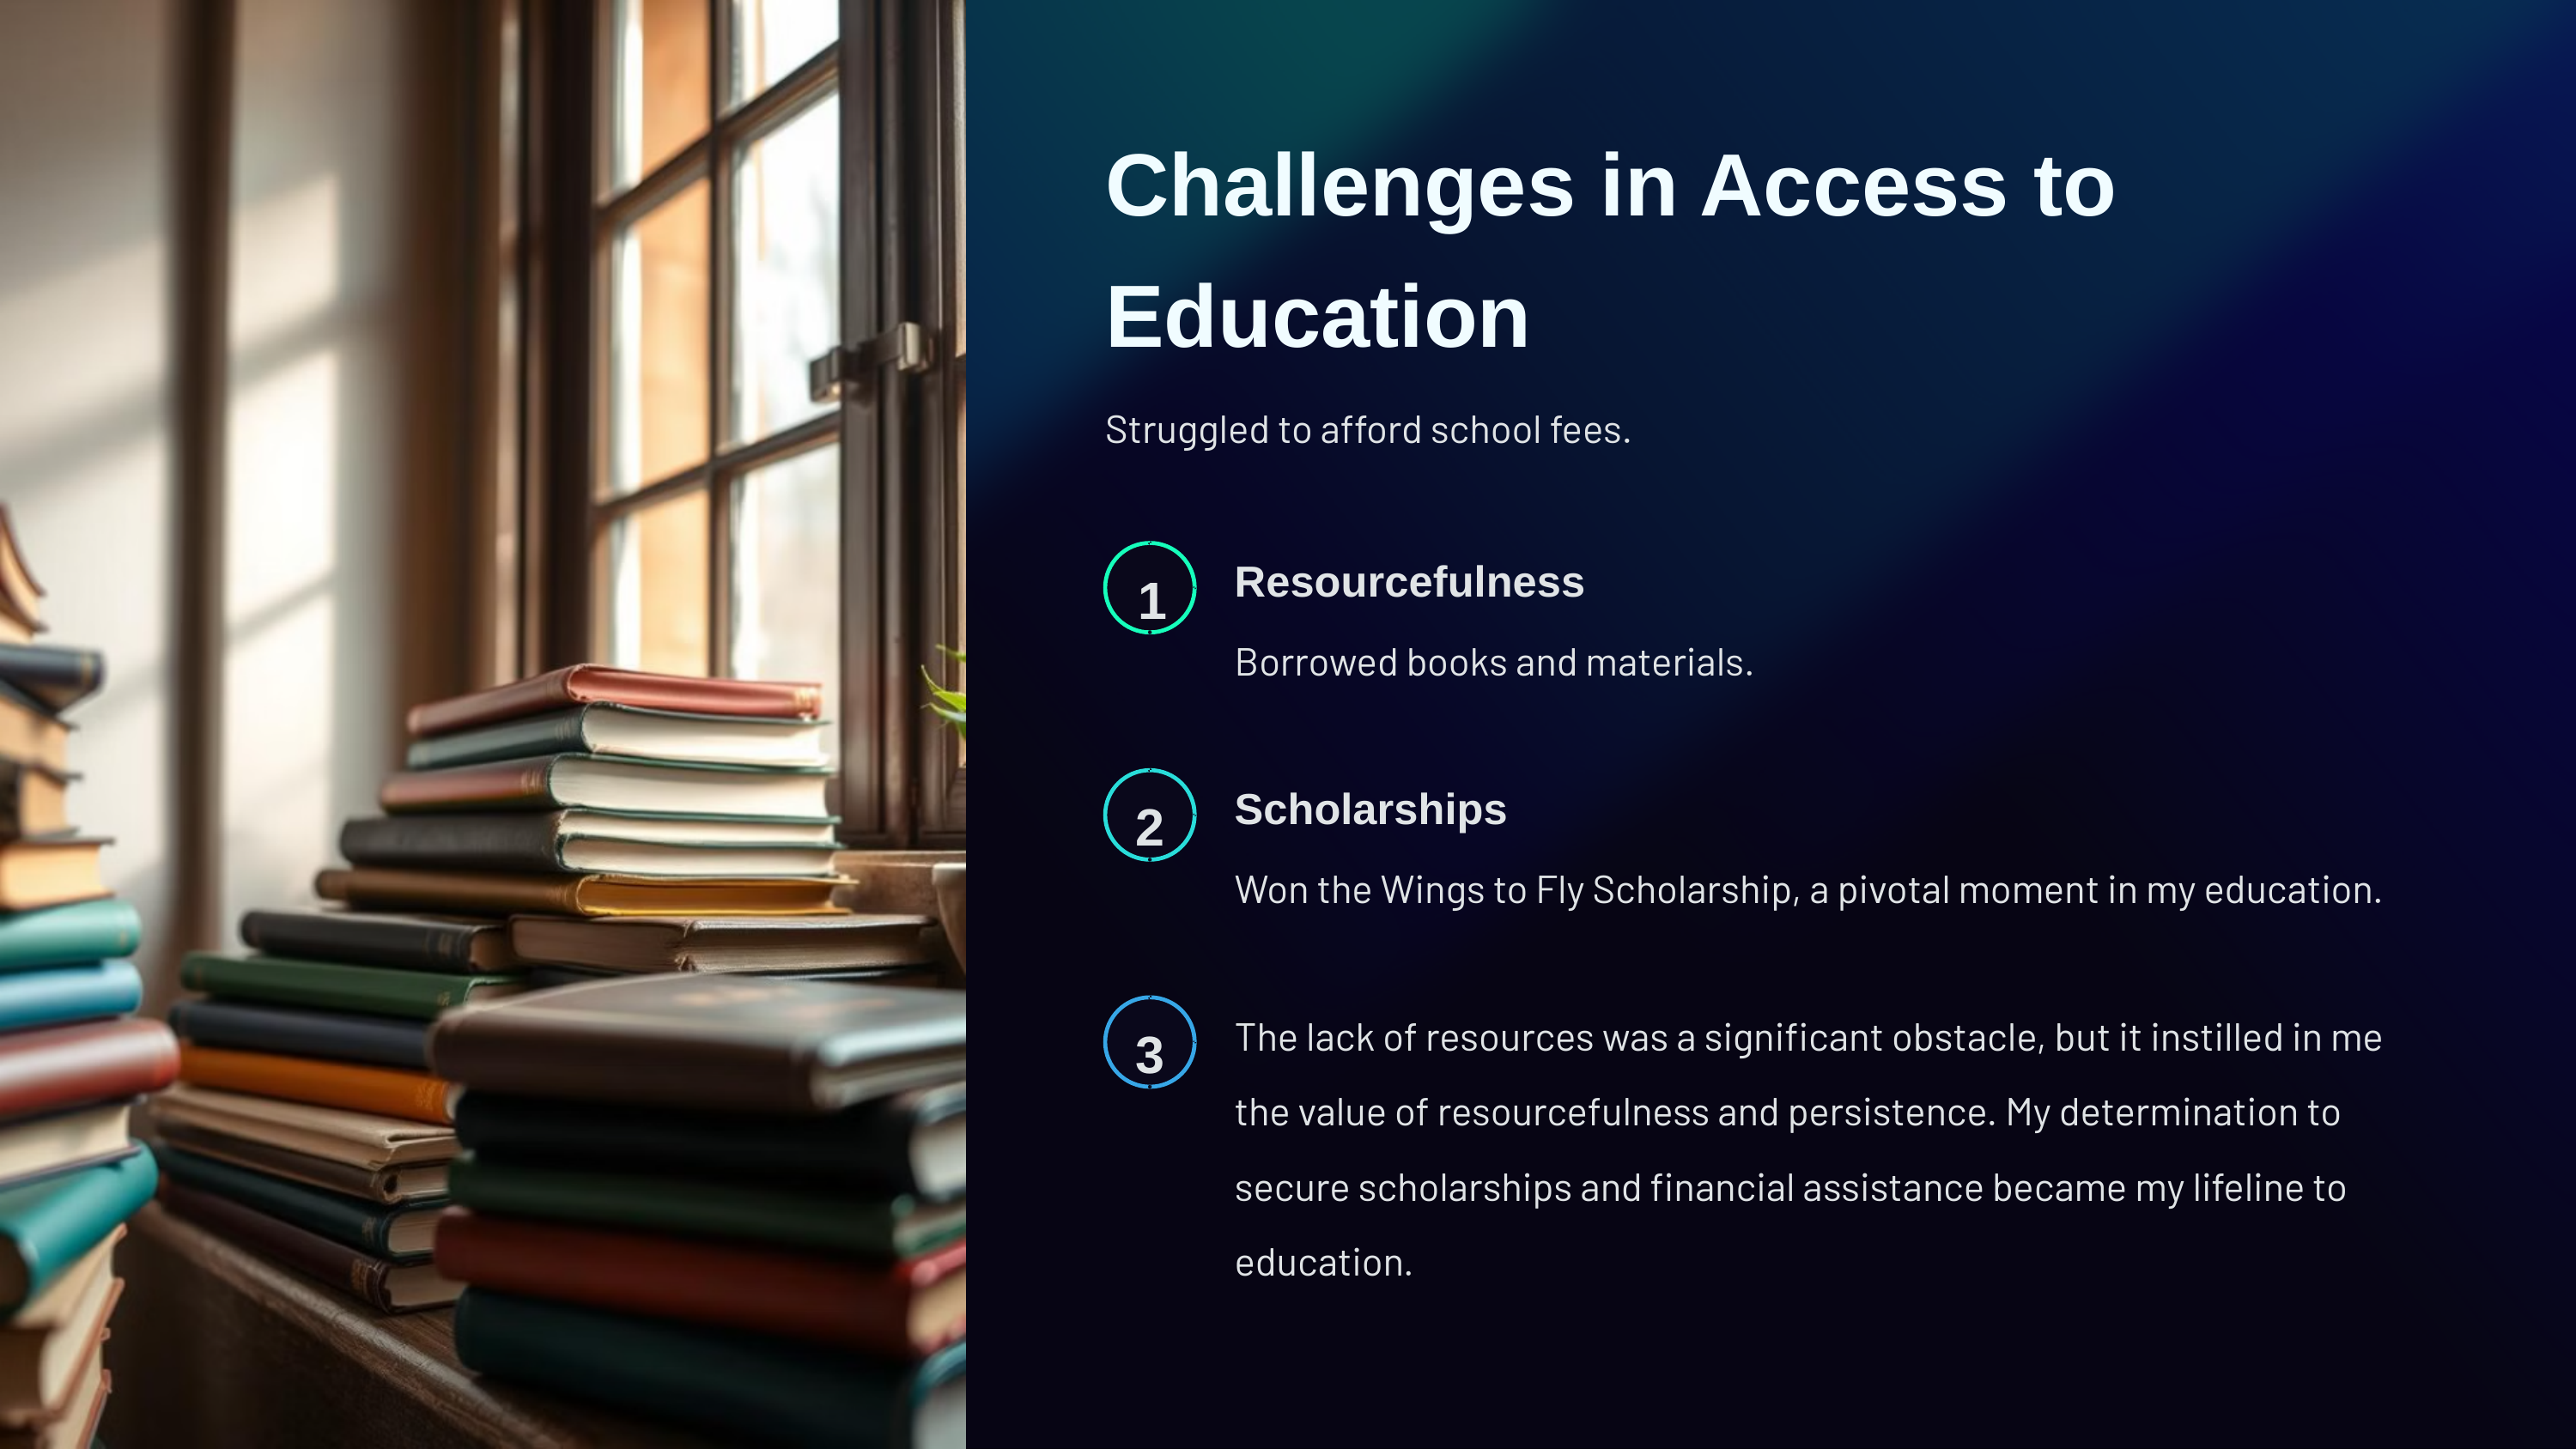

Challenges in Access to Education
Struggled to afford school fees.
Resourcefulness

1
Borrowed books and materials.
Scholarships

2
Won the Wings to Fly Scholarship, a pivotal moment in my education.
The lack of resources was a significant obstacle, but it instilled in me the value of resourcefulness and persistence. My determination to secure scholarships and financial assistance became my lifeline to education.

3